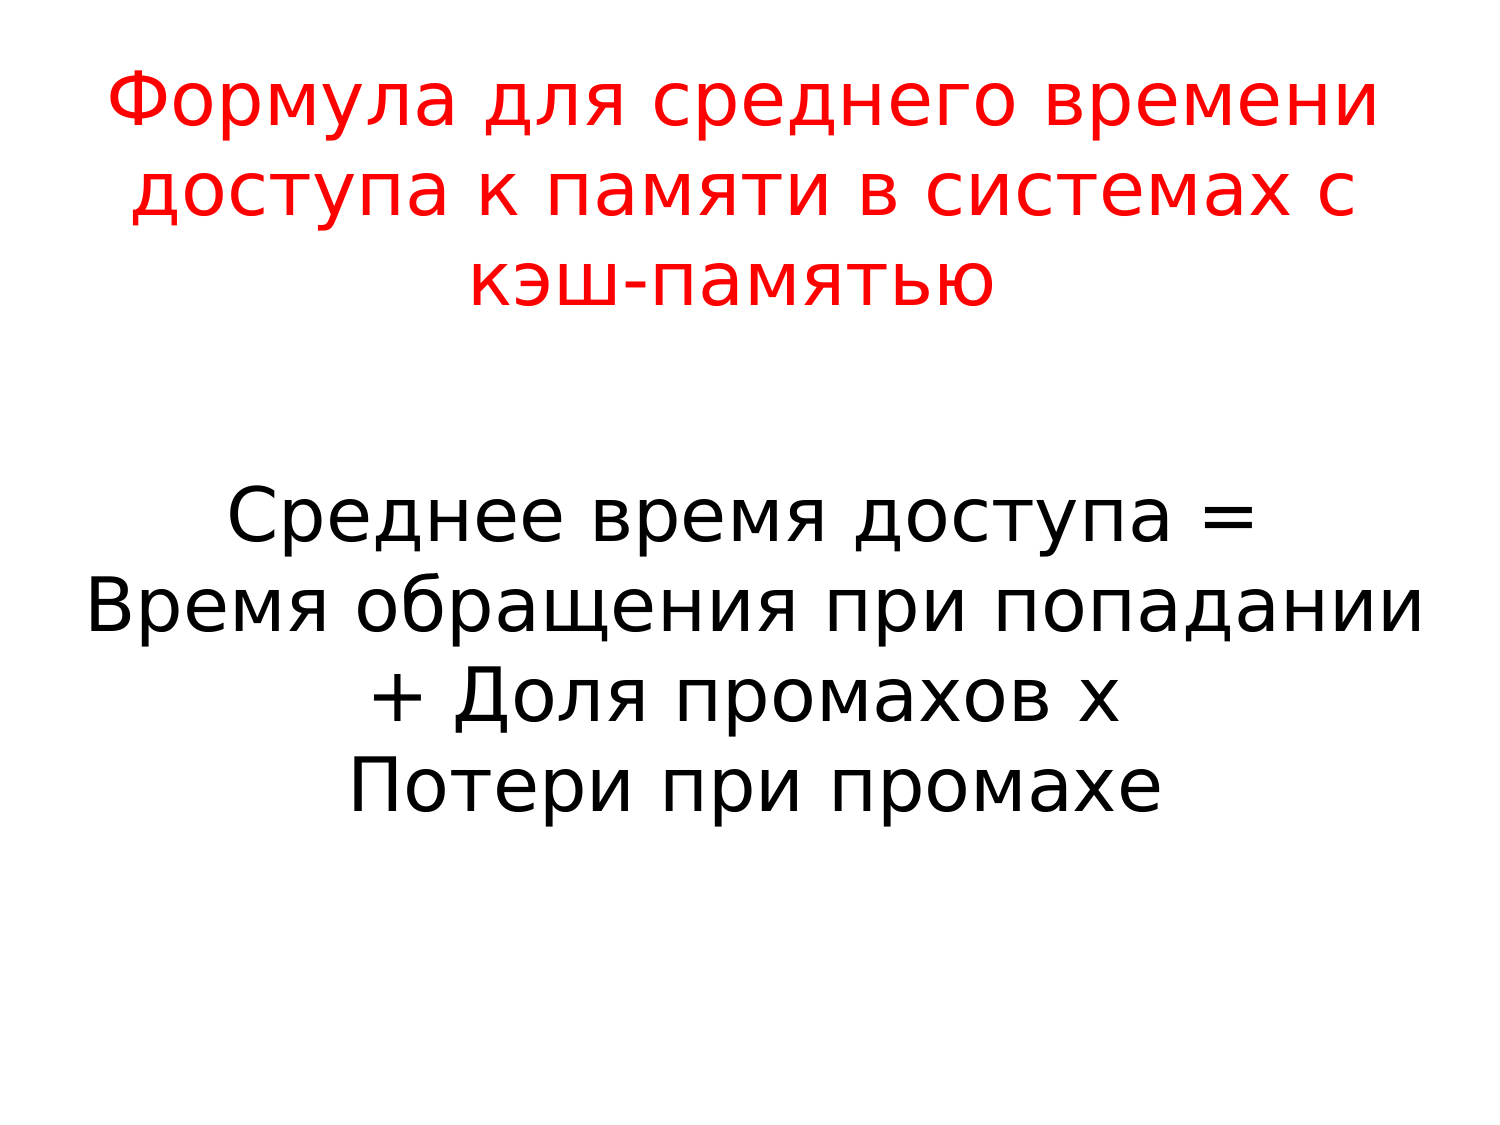

Формула для среднего времени доступа к памяти в системах с кэш-памятью
Среднее время доступа =
Время обращения при попадании + Доля промахов x
Потери при промахе